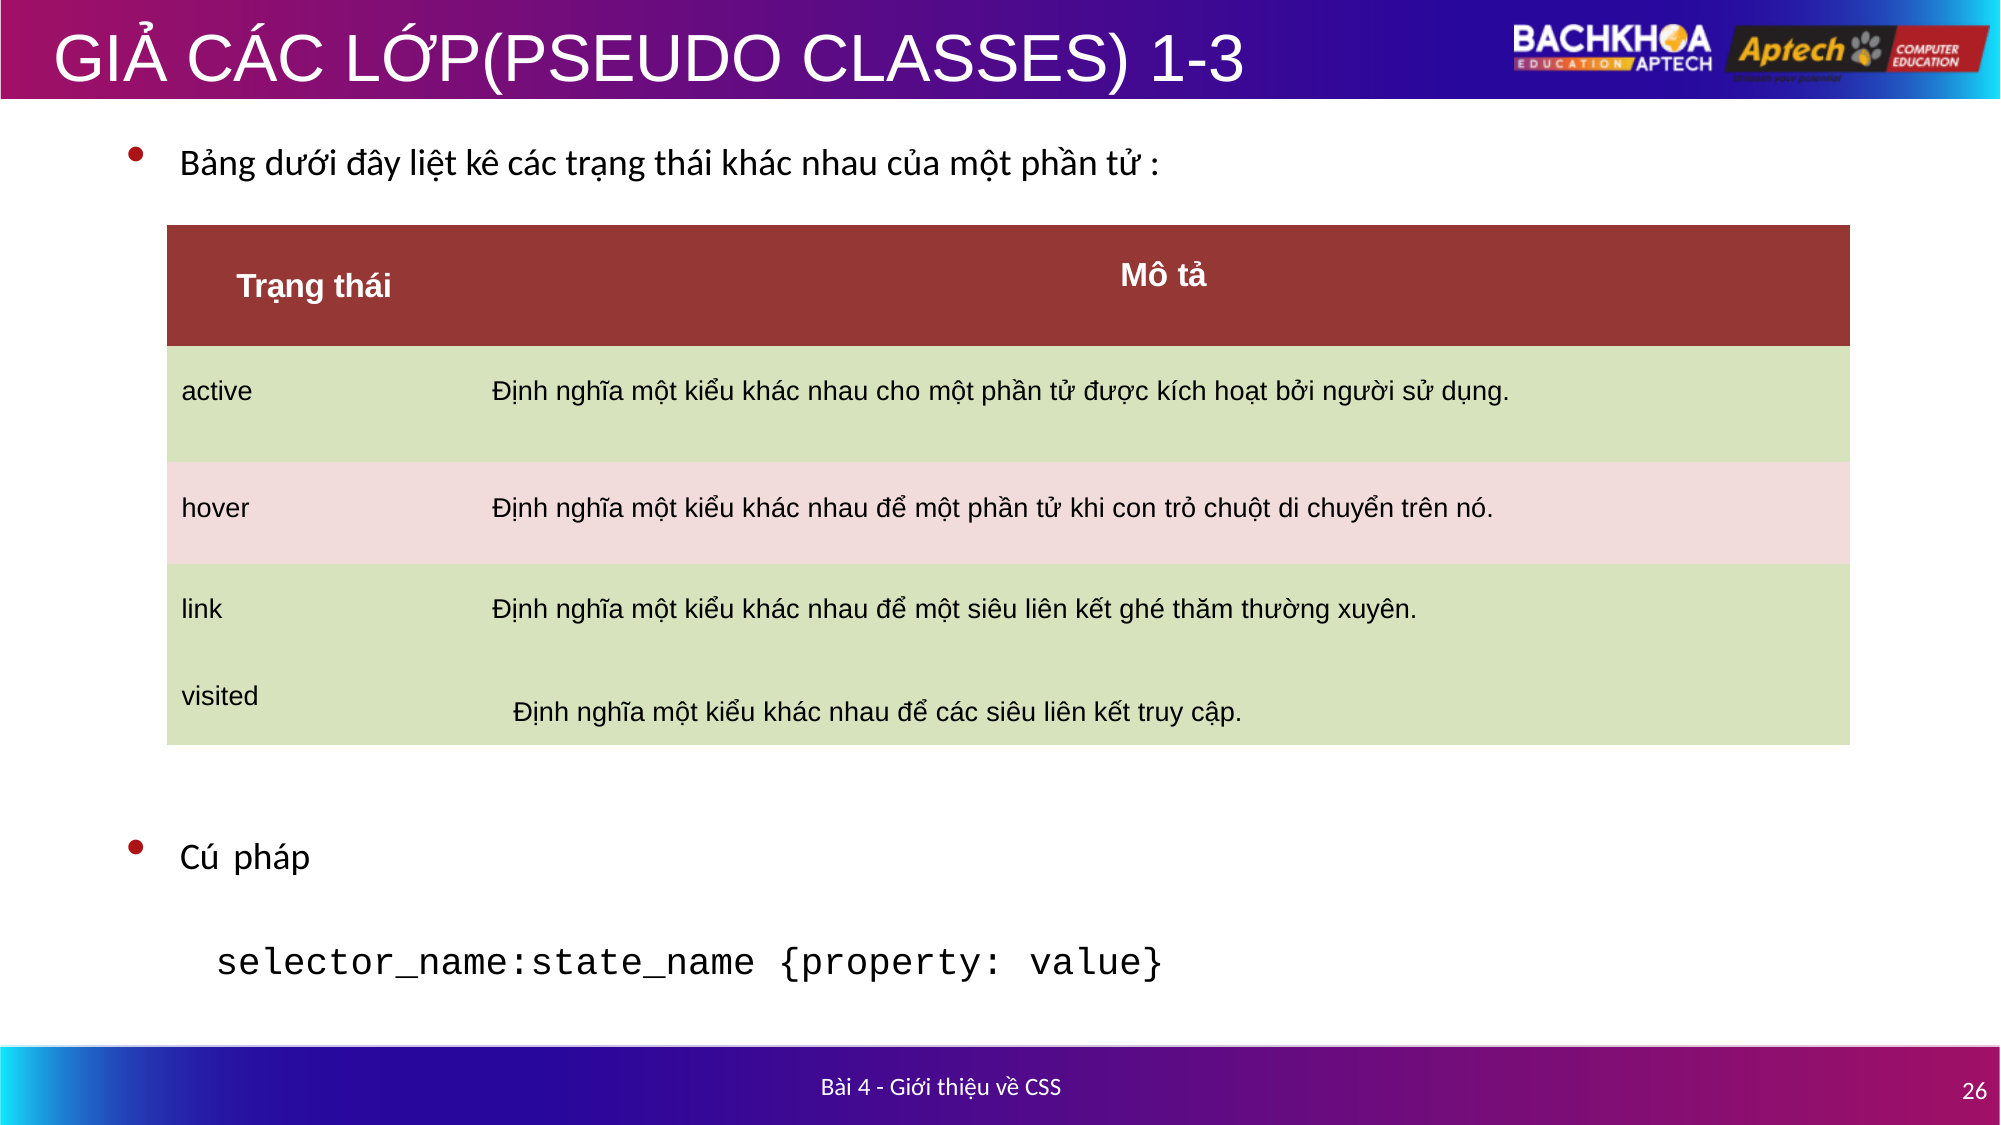

# GIẢ CÁC LỚP(PSEUDO CLASSES) 1-3

Bảng dưới đây liệt kê các trạng thái khác nhau của một phần tử :
| Trạng thái | Mô tả |
| --- | --- |
| active | Định nghĩa một kiểu khác nhau cho một phần tử được kích hoạt bởi người sử dụng. |
| hover | Định nghĩa một kiểu khác nhau để một phần tử khi con trỏ chuột di chuyển trên nó. |
| link | Định nghĩa một kiểu khác nhau để một siêu liên kết ghé thăm thường xuyên. |
| visited | Định nghĩa một kiểu khác nhau để các siêu liên kết truy cập. |
Đôi khi vô tình
Bạn có thể cả  kết đã truy cập
Điều này có th
cho phép ngư
Cú pháp
selector_name:state_name {property: value}
Bài 4 - Giới thiệu về CSS
26